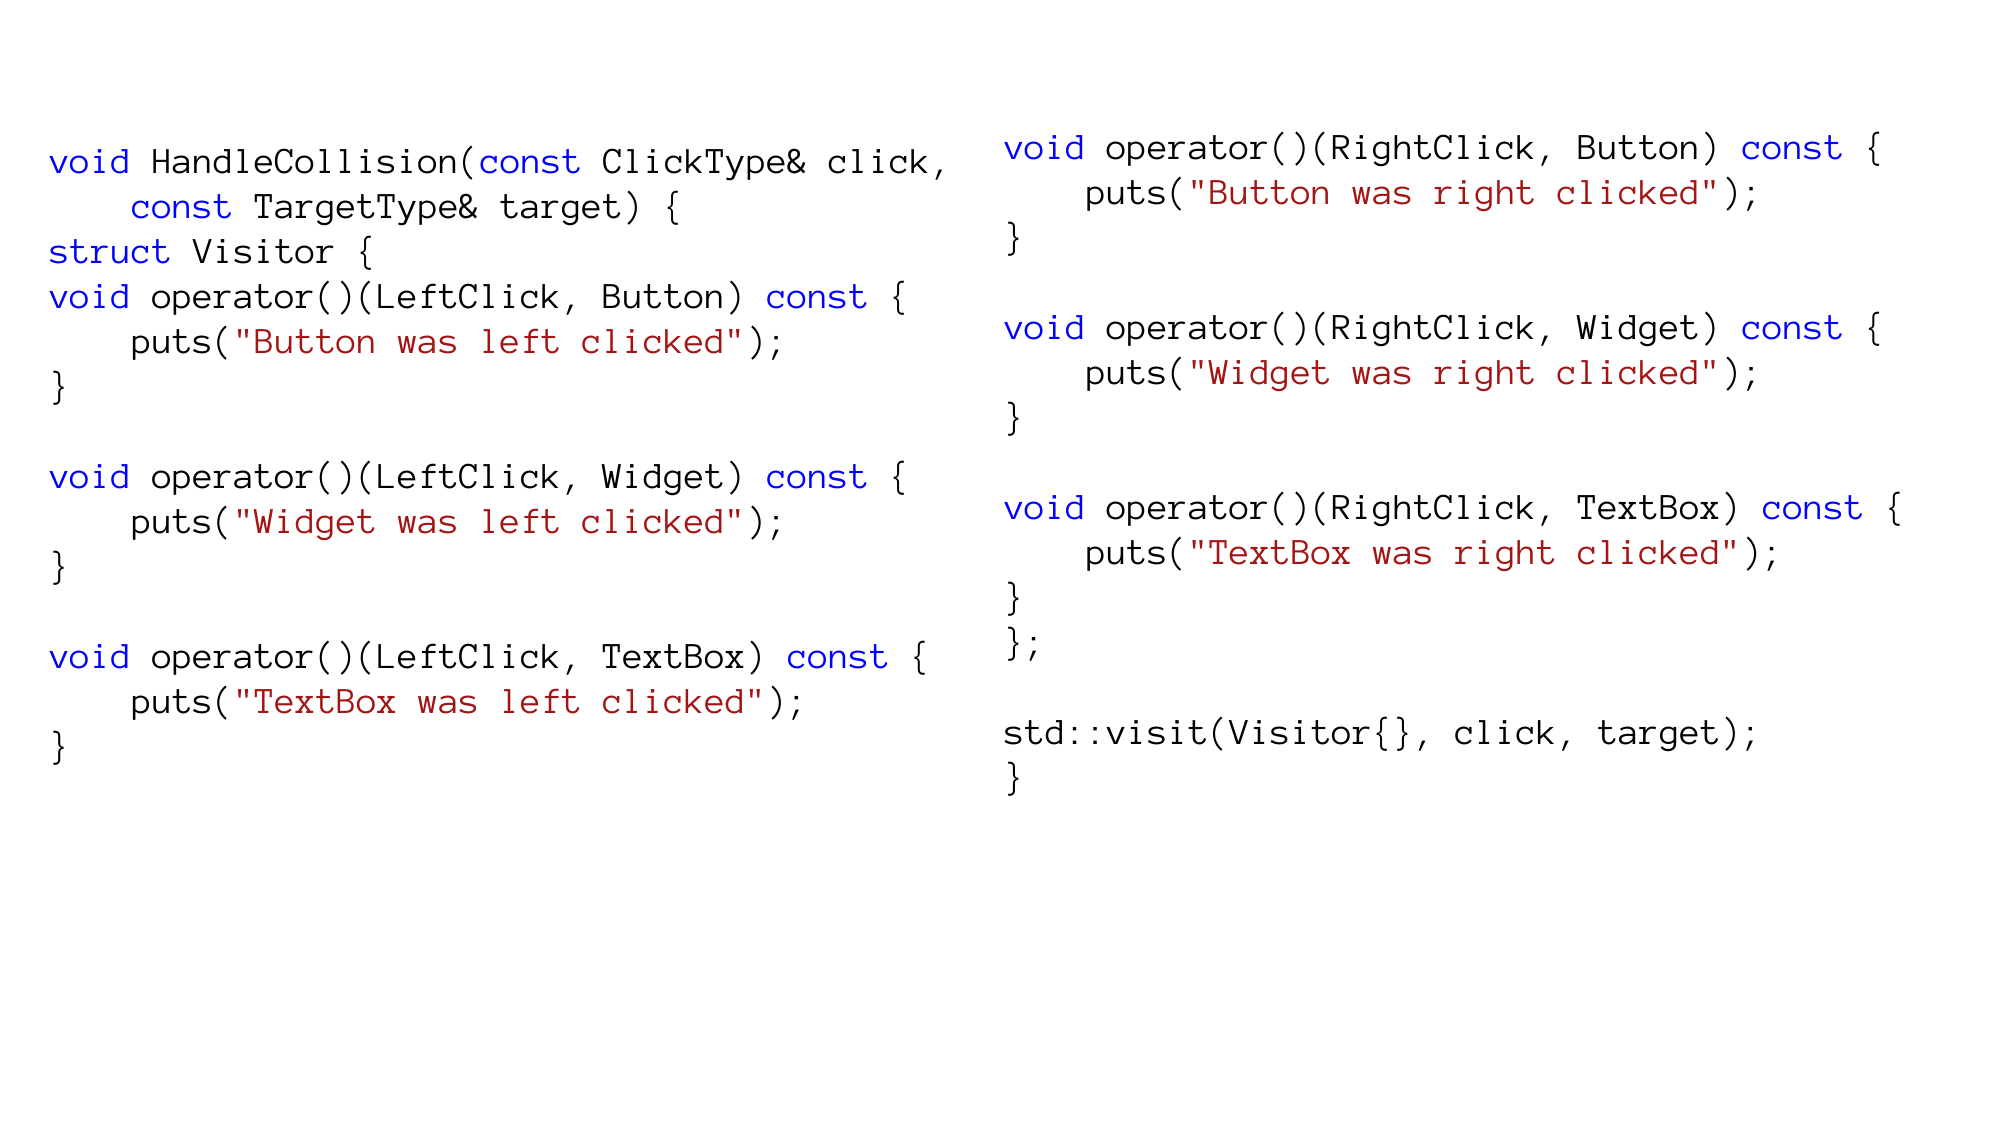

void operator()(RightClick, Button) const {
    puts("Button was right clicked");
}
void operator()(RightClick, Widget) const {
    puts("Widget was right clicked");
}
void operator()(RightClick, TextBox) const {
    puts("TextBox was right clicked");
}
};
std::visit(Visitor{}, click, target);
}
void HandleCollision(const ClickType& click,
    const TargetType& target) {
struct Visitor {
void operator()(LeftClick, Button) const {
    puts("Button was left clicked");
}
void operator()(LeftClick, Widget) const {
    puts("Widget was left clicked");
}
void operator()(LeftClick, TextBox) const {
    puts("TextBox was left clicked");
}